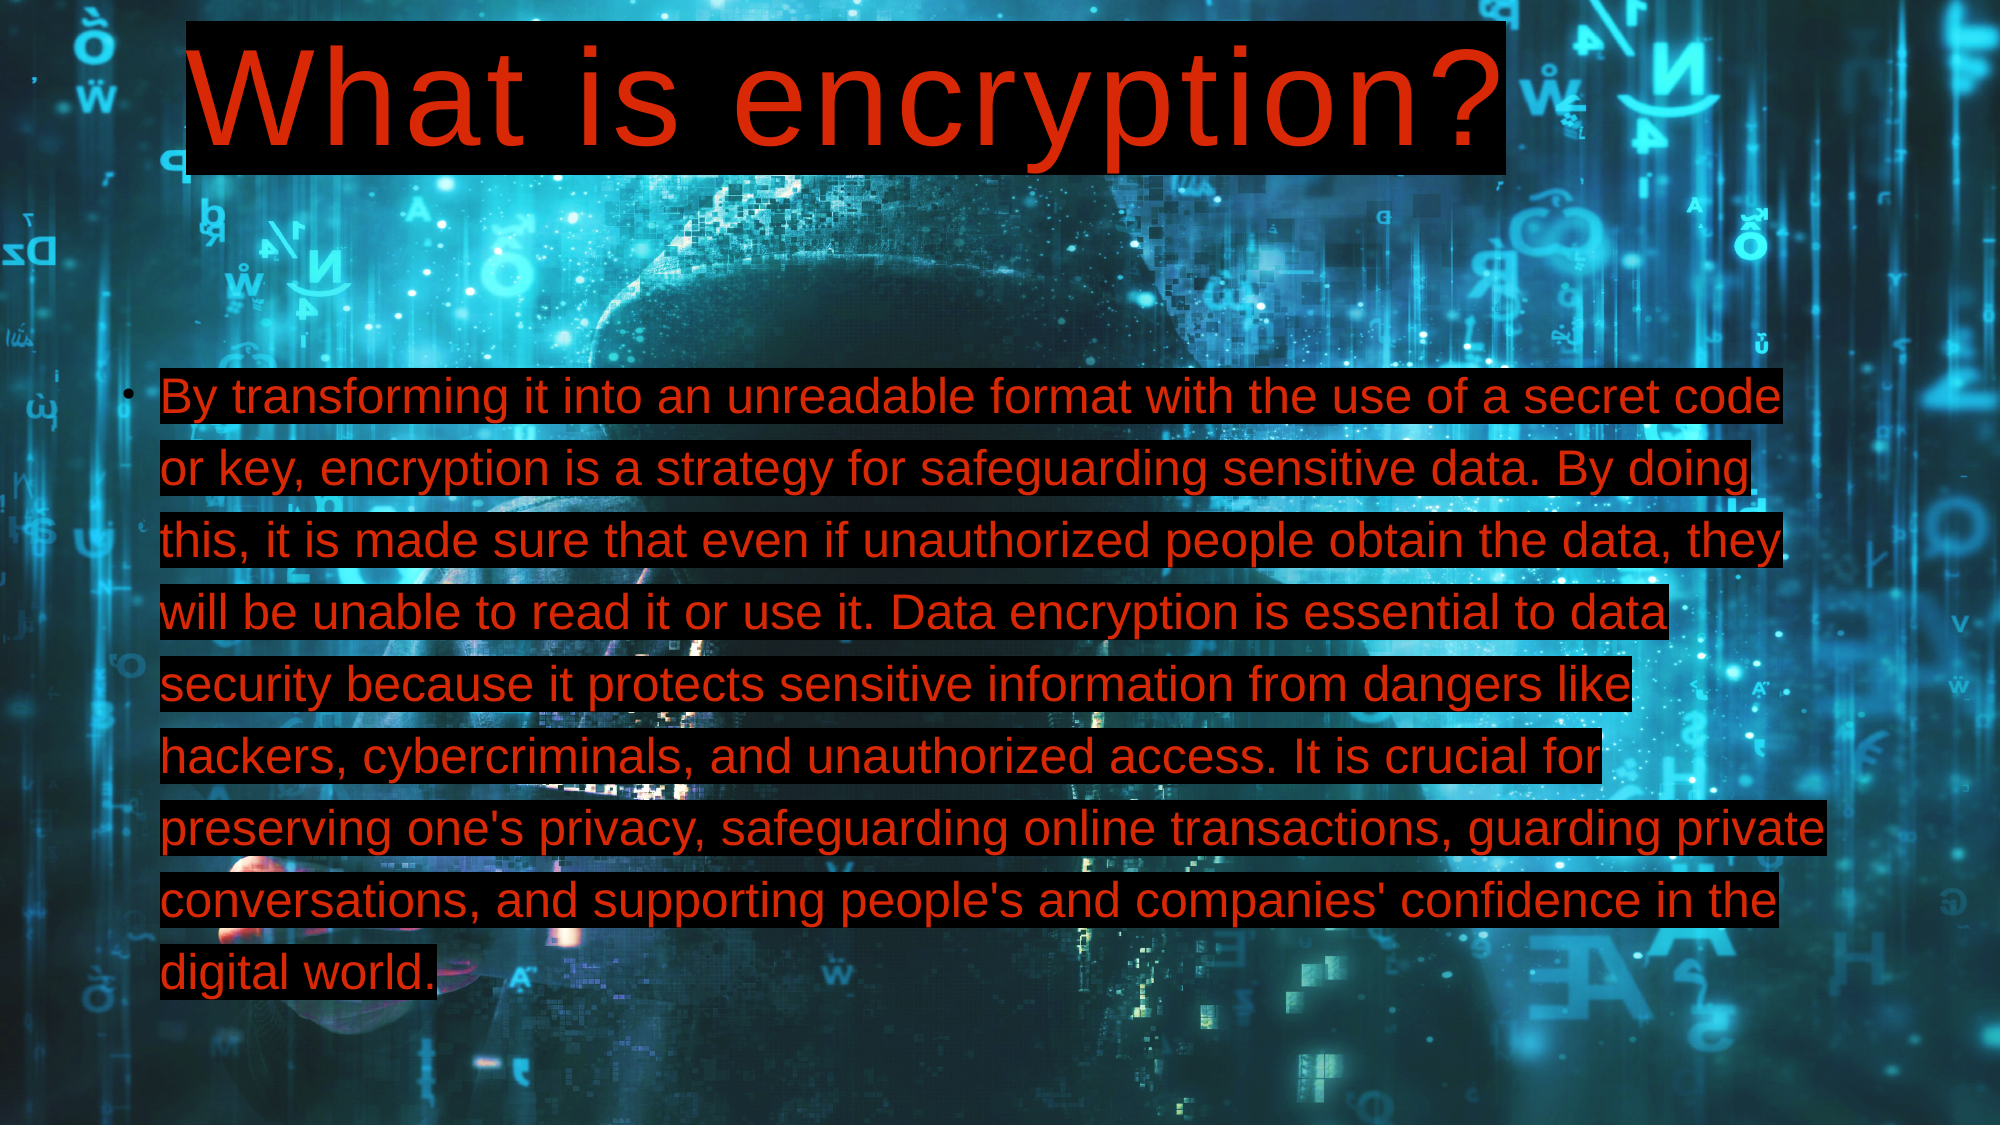

What is encryption?
By transforming it into an unreadable format with the use of a secret code or key, encryption is a strategy for safeguarding sensitive data. By doing this, it is made sure that even if unauthorized people obtain the data, they will be unable to read it or use it. Data encryption is essential to data security because it protects sensitive information from dangers like hackers, cybercriminals, and unauthorized access. It is crucial for preserving one's privacy, safeguarding online transactions, guarding private conversations, and supporting people's and companies' confidence in the digital world.